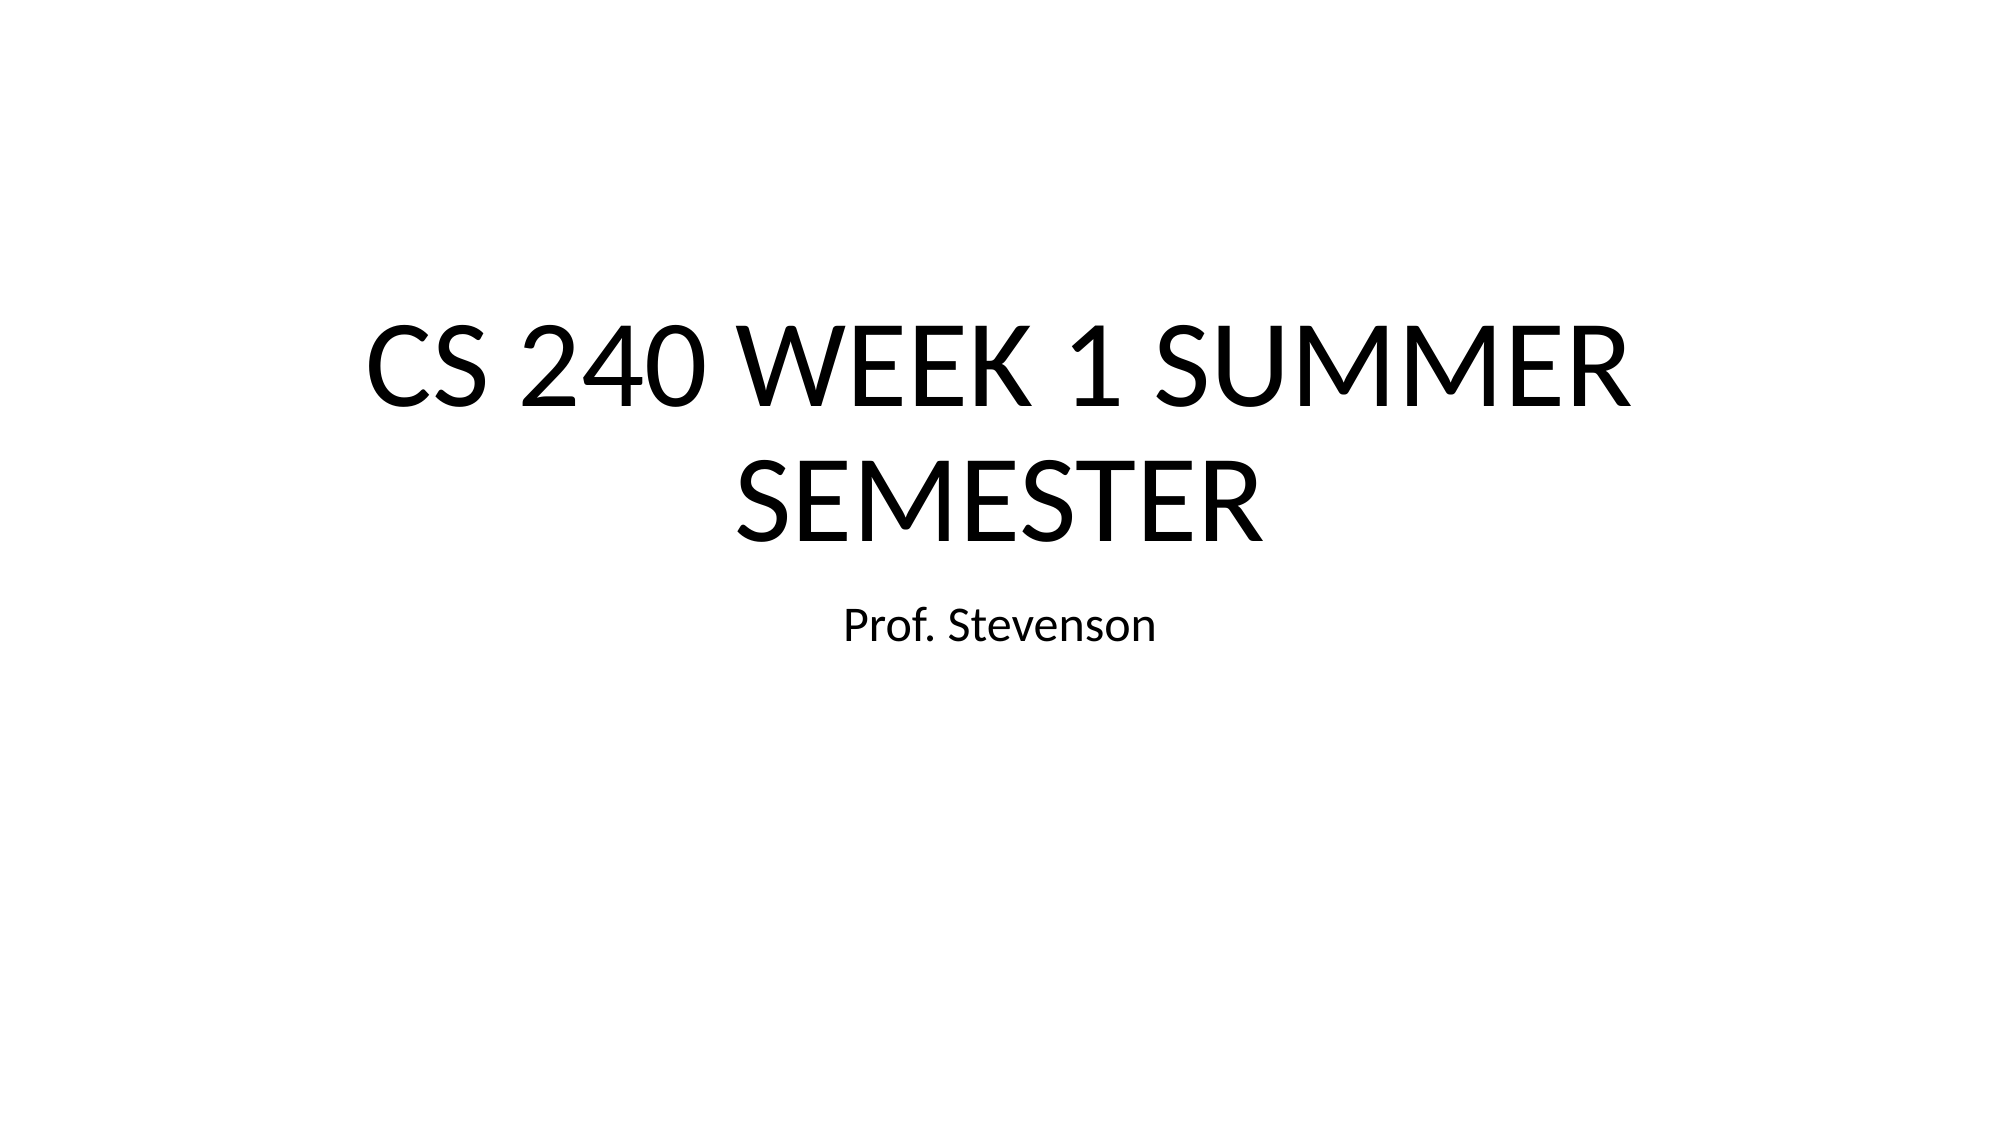

# CS 240 WEEK 1 SUMMER SEMESTER
Prof. Stevenson